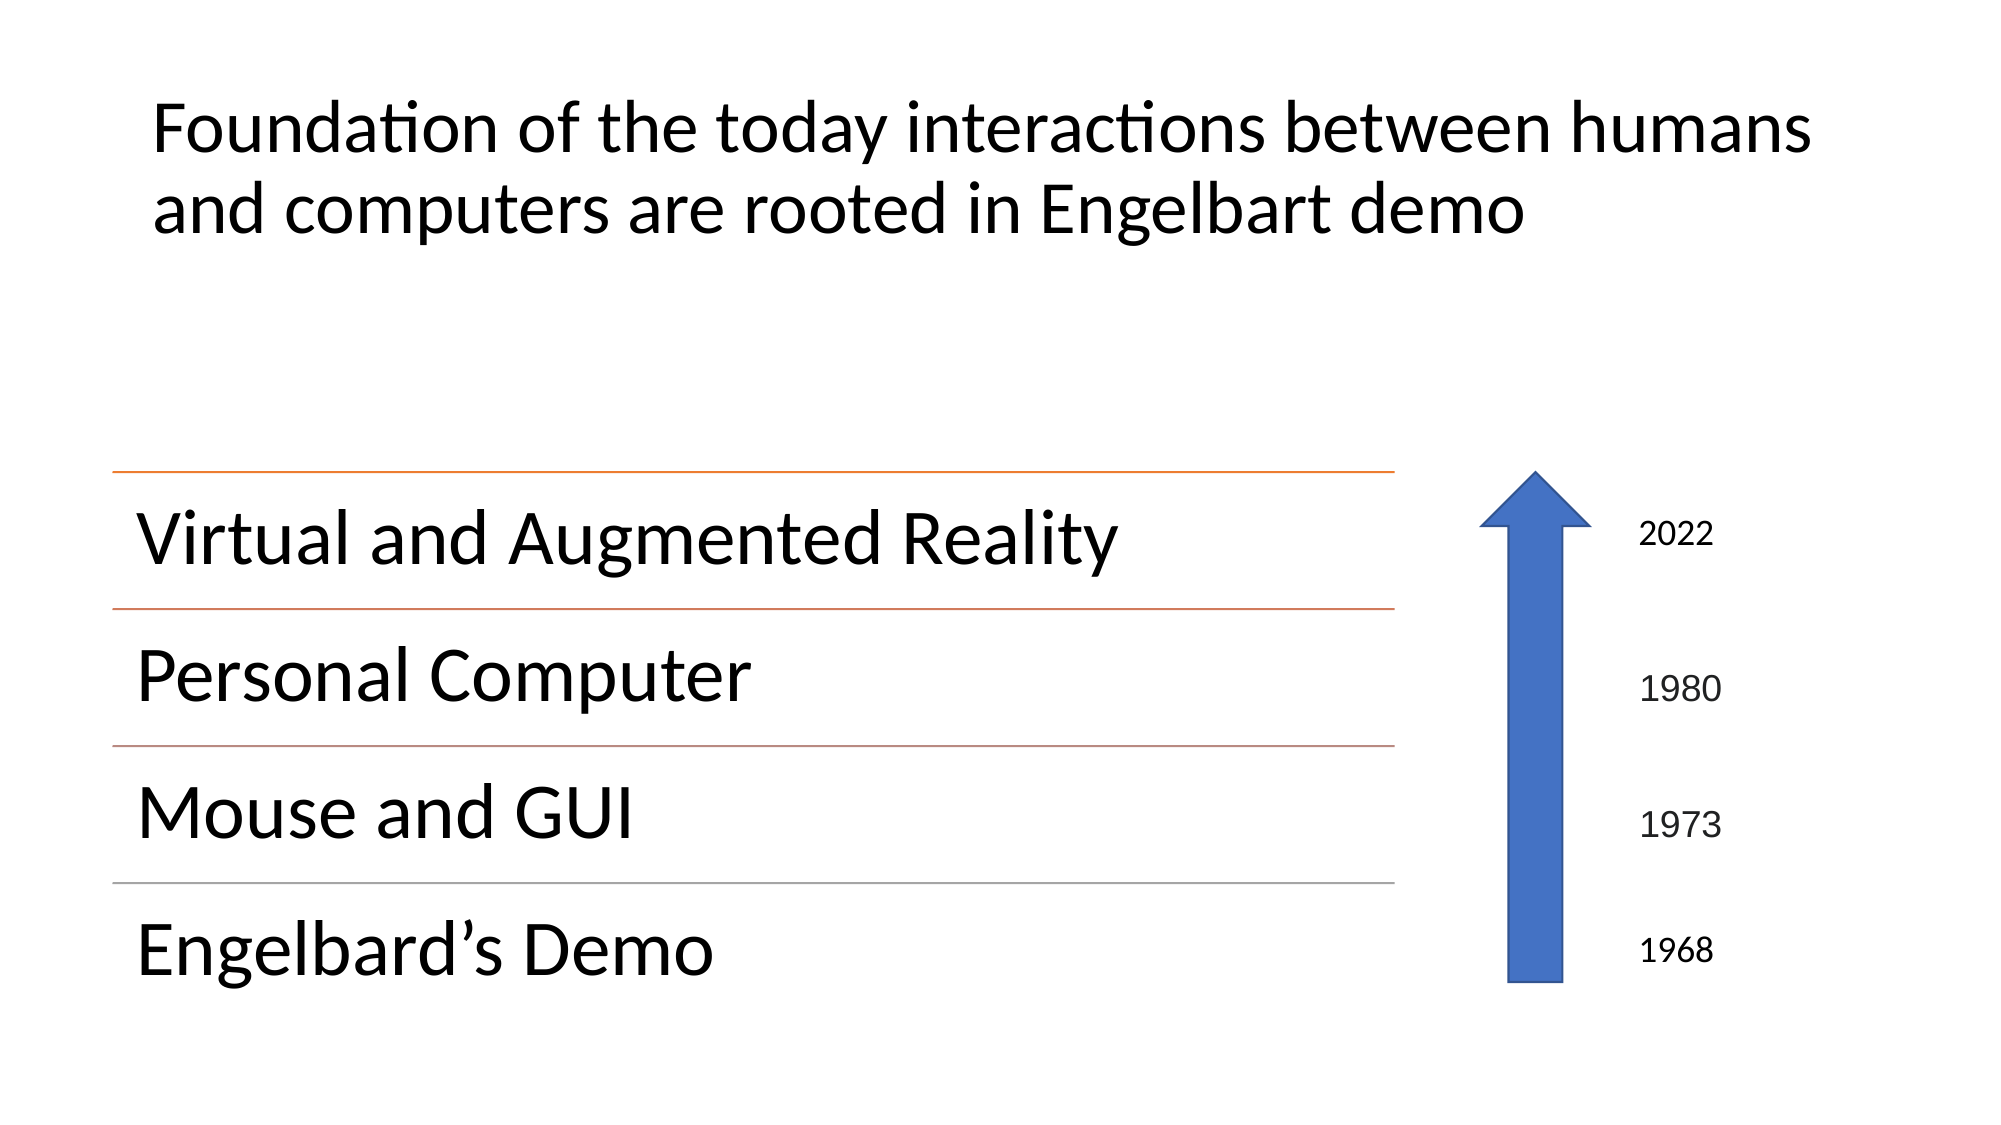

# Foundation of the today interactions between humans and computers are rooted in Engelbart demo

Virtual and Augmented Reality
Personal Computer
Mouse and GUI
Engelbard’s Demo
2022
1980
1973
1968